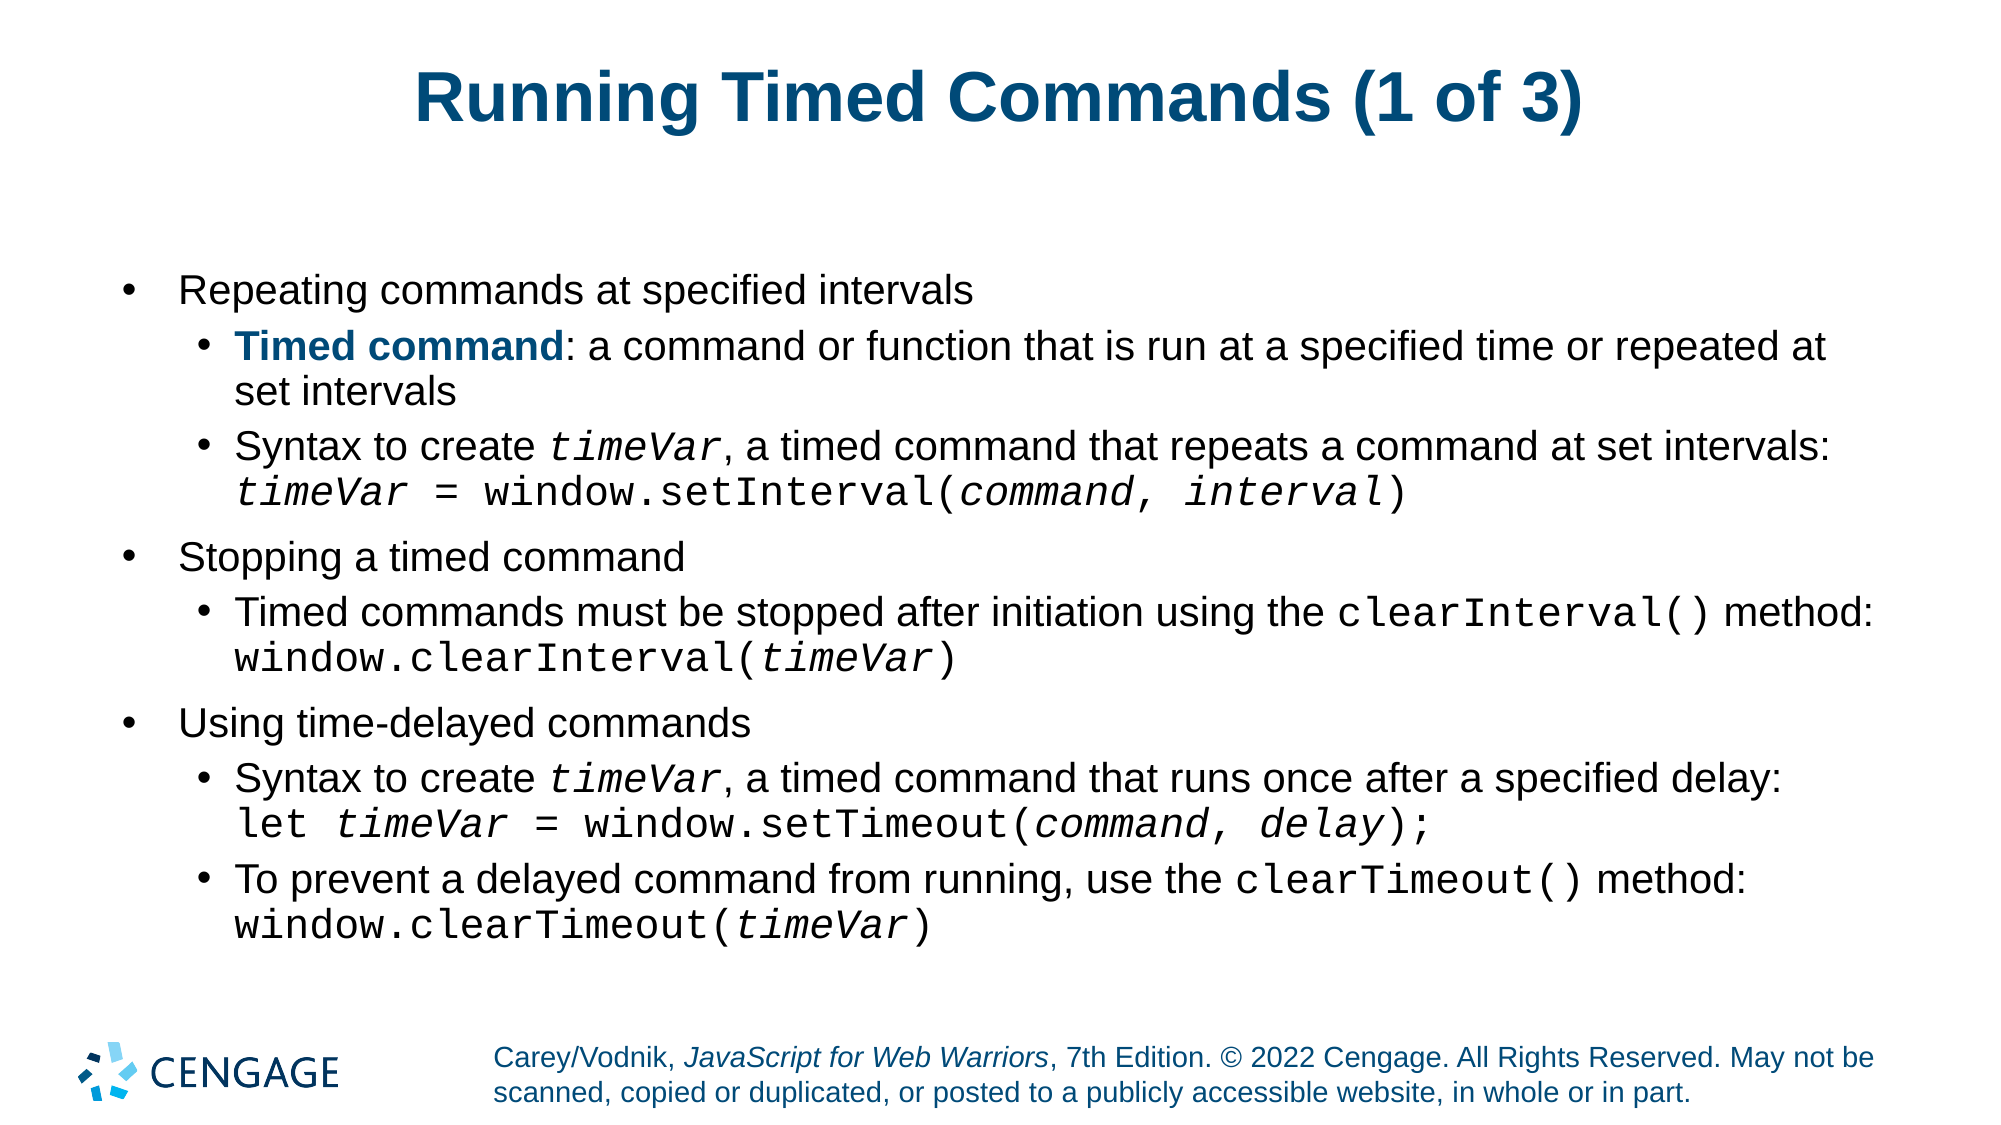

# Running Timed Commands (1 of 3)
Repeating commands at specified intervals
Timed command: a command or function that is run at a specified time or repeated at set intervals
Syntax to create timeVar, a timed command that repeats a command at set intervals:
timeVar = window.setInterval(command, interval)
Stopping a timed command
Timed commands must be stopped after initiation using the clearInterval() method:
window.clearInterval(timeVar)
Using time-delayed commands
Syntax to create timeVar, a timed command that runs once after a specified delay:
let timeVar = window.setTimeout(command, delay);
To prevent a delayed command from running, use the clearTimeout() method:
window.clearTimeout(timeVar)